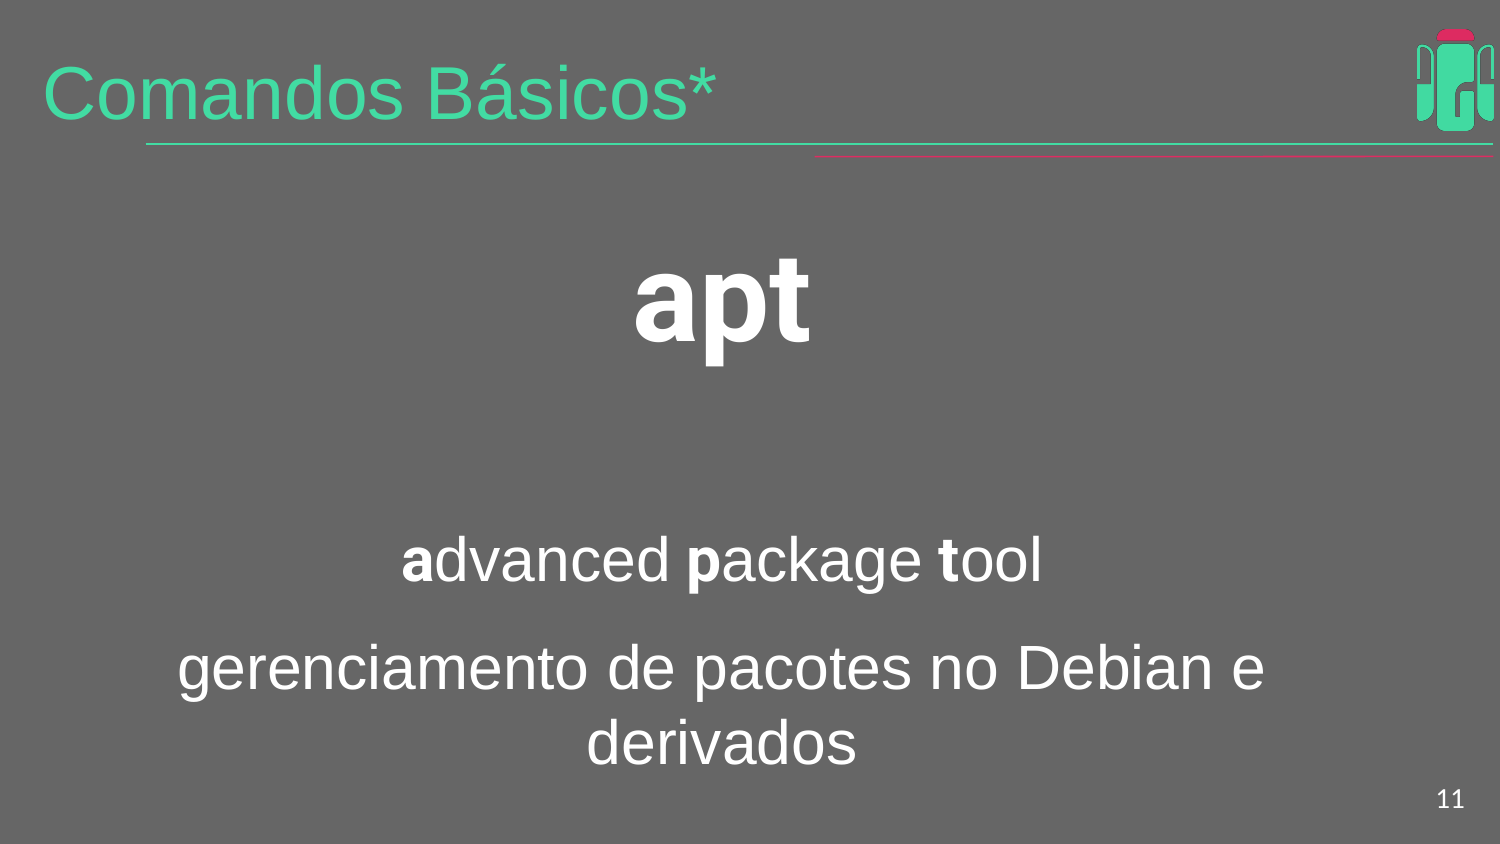

# Comandos Básicos*
apt

advanced package tool
gerenciamento de pacotes no Debian e derivados
11